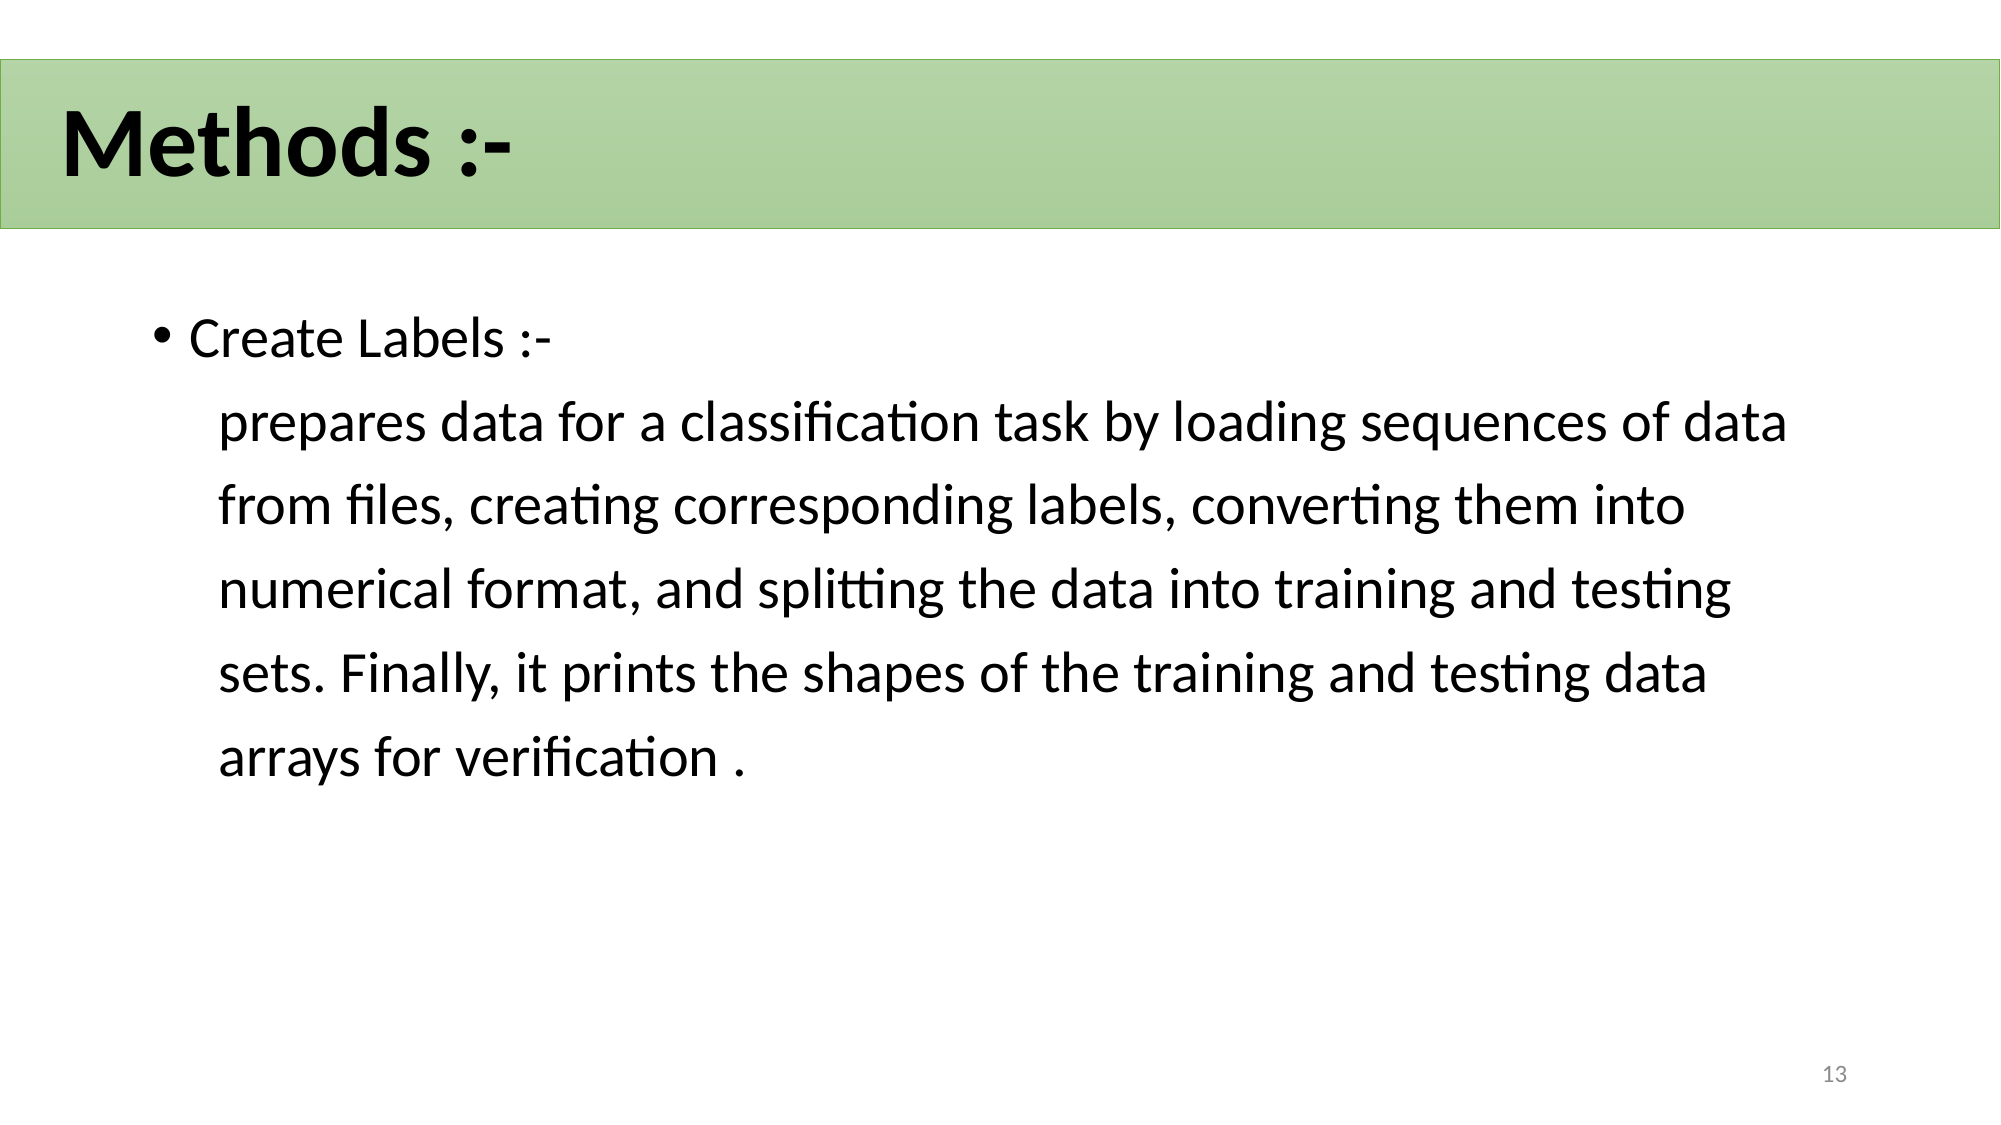

# Methods :-
Create Labels :-
     prepares data for a classification task by loading sequences of data
     from files, creating corresponding labels, converting them into
     numerical format, and splitting the data into training and testing
     sets. Finally, it prints the shapes of the training and testing data
     arrays for verification .
13